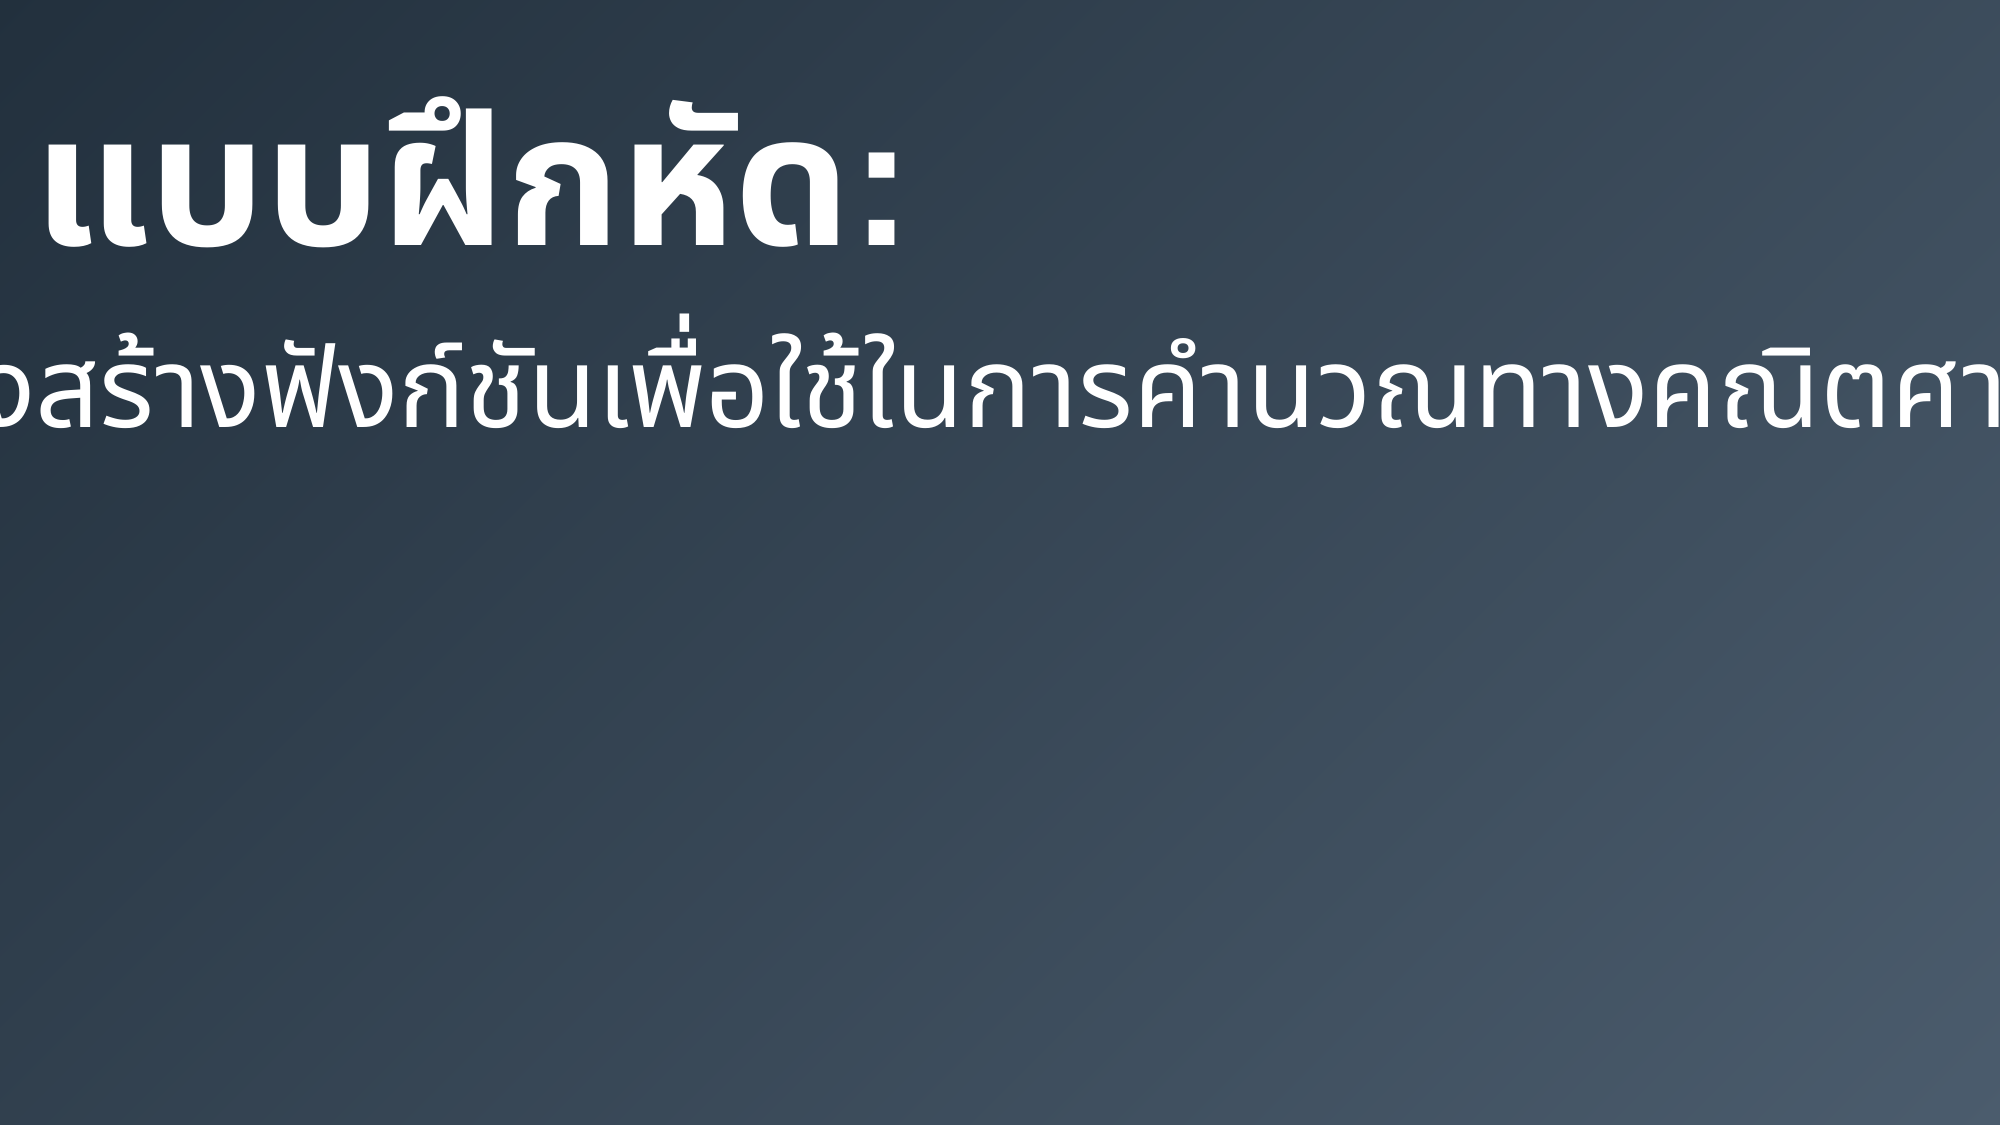

แบบฝึกหัด:
จงสร้างฟังก์ชันเพื่อใช้ในการคำนวณทางคณิตศาสตร์